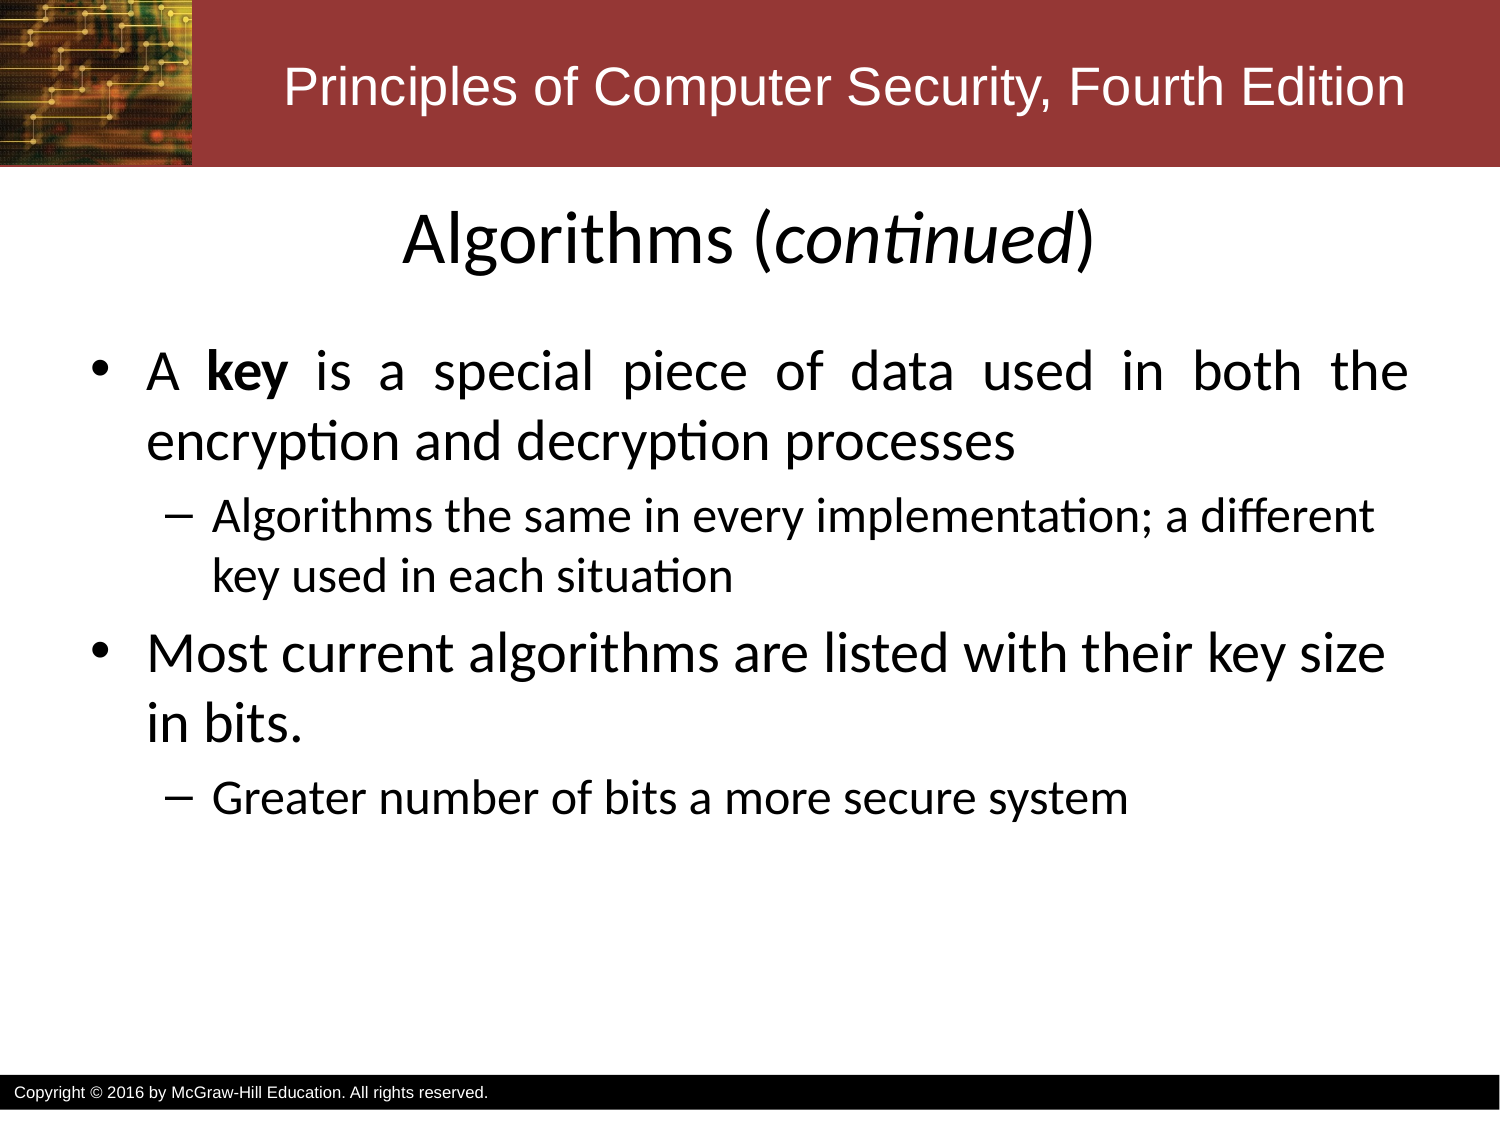

# Algorithms (continued)
A key is a special piece of data used in both the encryption and decryption processes
Algorithms the same in every implementation; a different key used in each situation
Most current algorithms are listed with their key size in bits.
Greater number of bits a more secure system